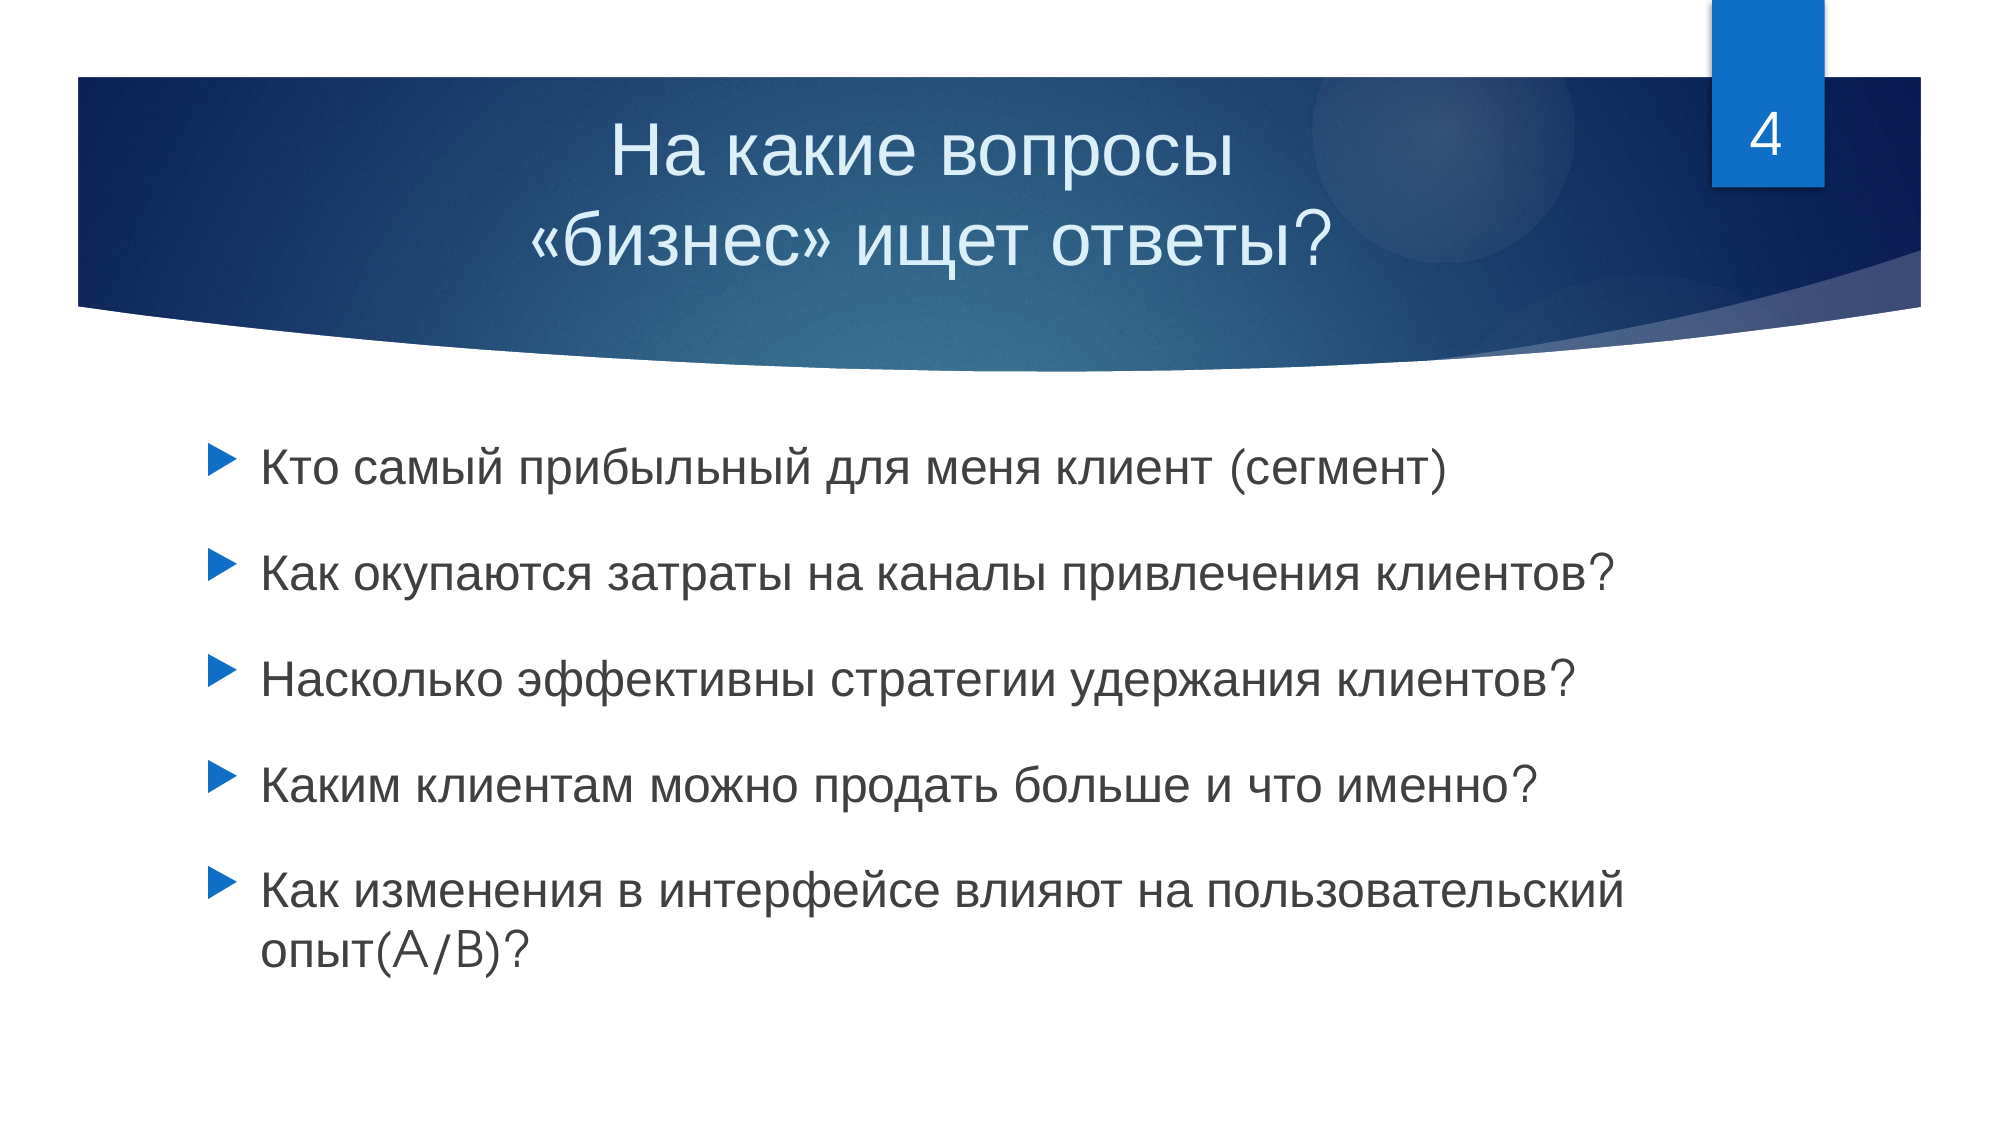

4
# На какие вопросы «бизнес» ищет ответы?
Кто самый прибыльный для меня клиент (сегмент)
Как окупаются затраты на каналы привлечения клиентов?
Насколько эффективны стратегии удержания клиентов?
Каким клиентам можно продать больше и что именно?
Как изменения в интерфейсе влияют на пользовательский опыт(A/B)?